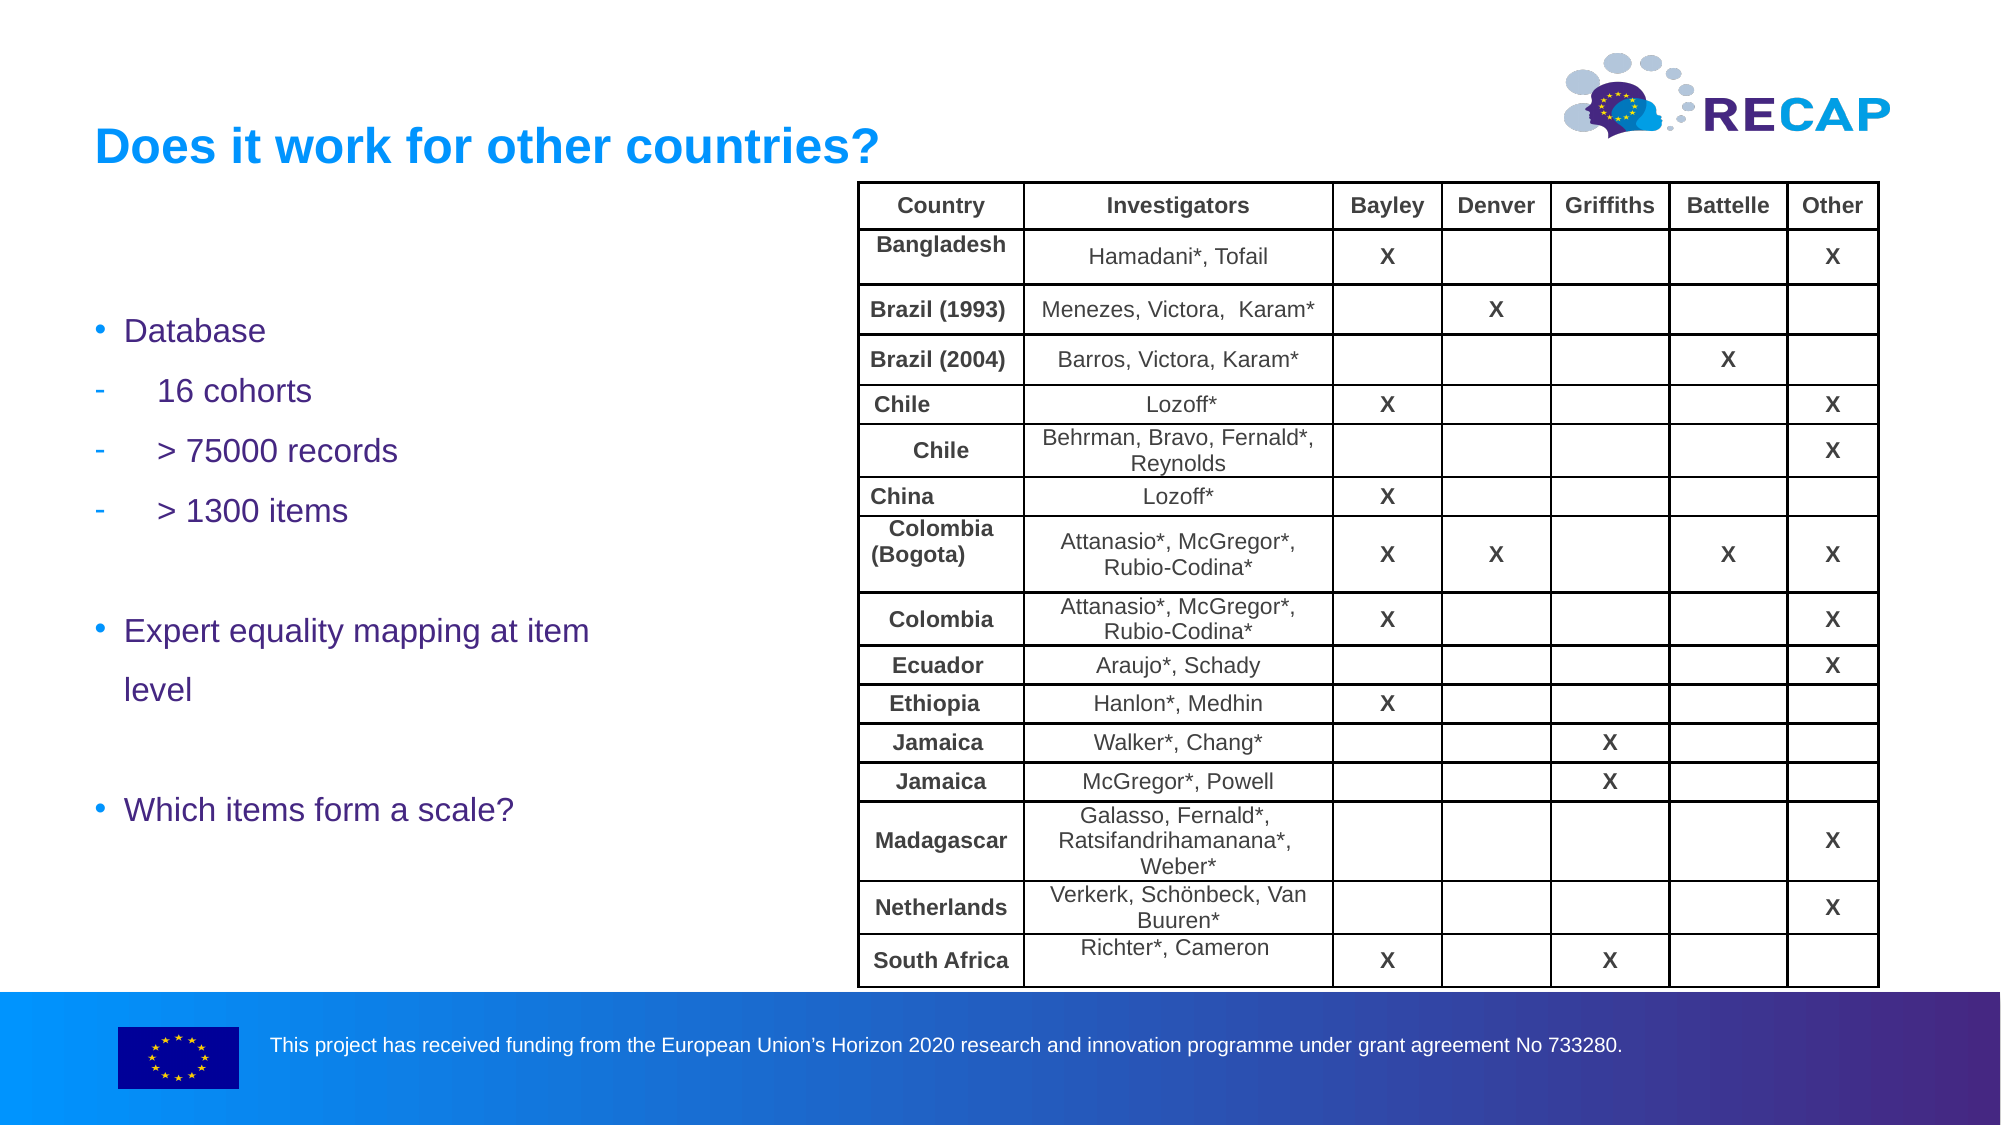

Does it work for other countries?
| Country | Investigators | Bayley | Denver | Griffiths | Battelle | Other |
| --- | --- | --- | --- | --- | --- | --- |
| Bangladesh | Hamadani\*, Tofail | X |  |  |  | X |
| Brazil (1993) | Menezes, Victora, Karam\* |  | X |  |  |  |
| Brazil (2004) | Barros, Victora, Karam\* |  |  |  | X |  |
| Chile | Lozoff\* | X |  |  |  | X |
| Chile | Behrman, Bravo, Fernald\*, Reynolds |  |  |  |  | X |
| China | Lozoff\* | X |  |  |  |  |
| Colombia (Bogota) | Attanasio\*, McGregor\*, Rubio-Codina\* | X | X |  | X | X |
| Colombia | Attanasio\*, McGregor\*, Rubio-Codina\* | X |  |  |  | X |
| Ecuador | Araujo\*, Schady |  |  |  |  | X |
| Ethiopia | Hanlon\*, Medhin | X |  |  |  |  |
| Jamaica | Walker\*, Chang\* |  |  | X |  |  |
| Jamaica | McGregor\*, Powell |  |  | X |  |  |
| Madagascar | Galasso, Fernald\*, Ratsifandrihamanana\*, Weber\* |  |  |  |  | X |
| Netherlands | Verkerk, Schönbeck, Van Buuren\* |  |  |  |  | X |
| South Africa | Richter\*, Cameron | X |  | X |  |  |
Database
16 cohorts
> 75000 records
> 1300 items

Expert equality mapping at item level

Which items form a scale?